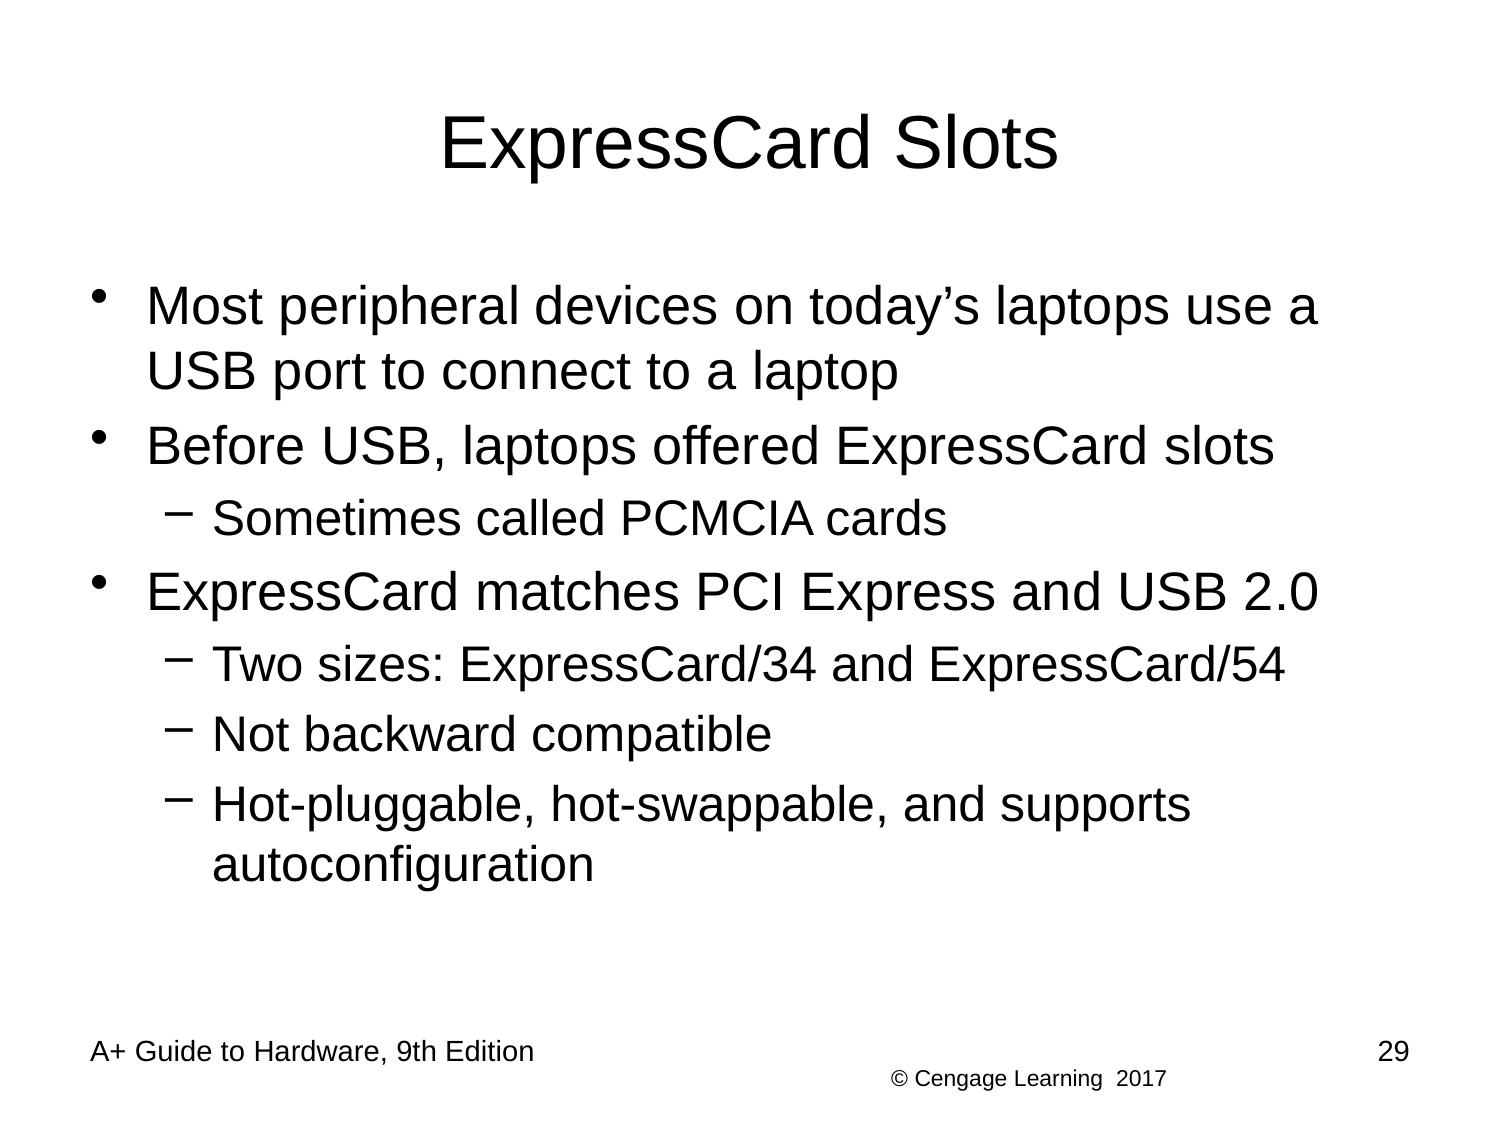

# ExpressCard Slots
Most peripheral devices on today’s laptops use a USB port to connect to a laptop
Before USB, laptops offered ExpressCard slots
Sometimes called PCMCIA cards
ExpressCard matches PCI Express and USB 2.0
Two sizes: ExpressCard/34 and ExpressCard/54
Not backward compatible
Hot-pluggable, hot-swappable, and supports autoconfiguration

A+ Guide to Hardware, 9th Edition
29